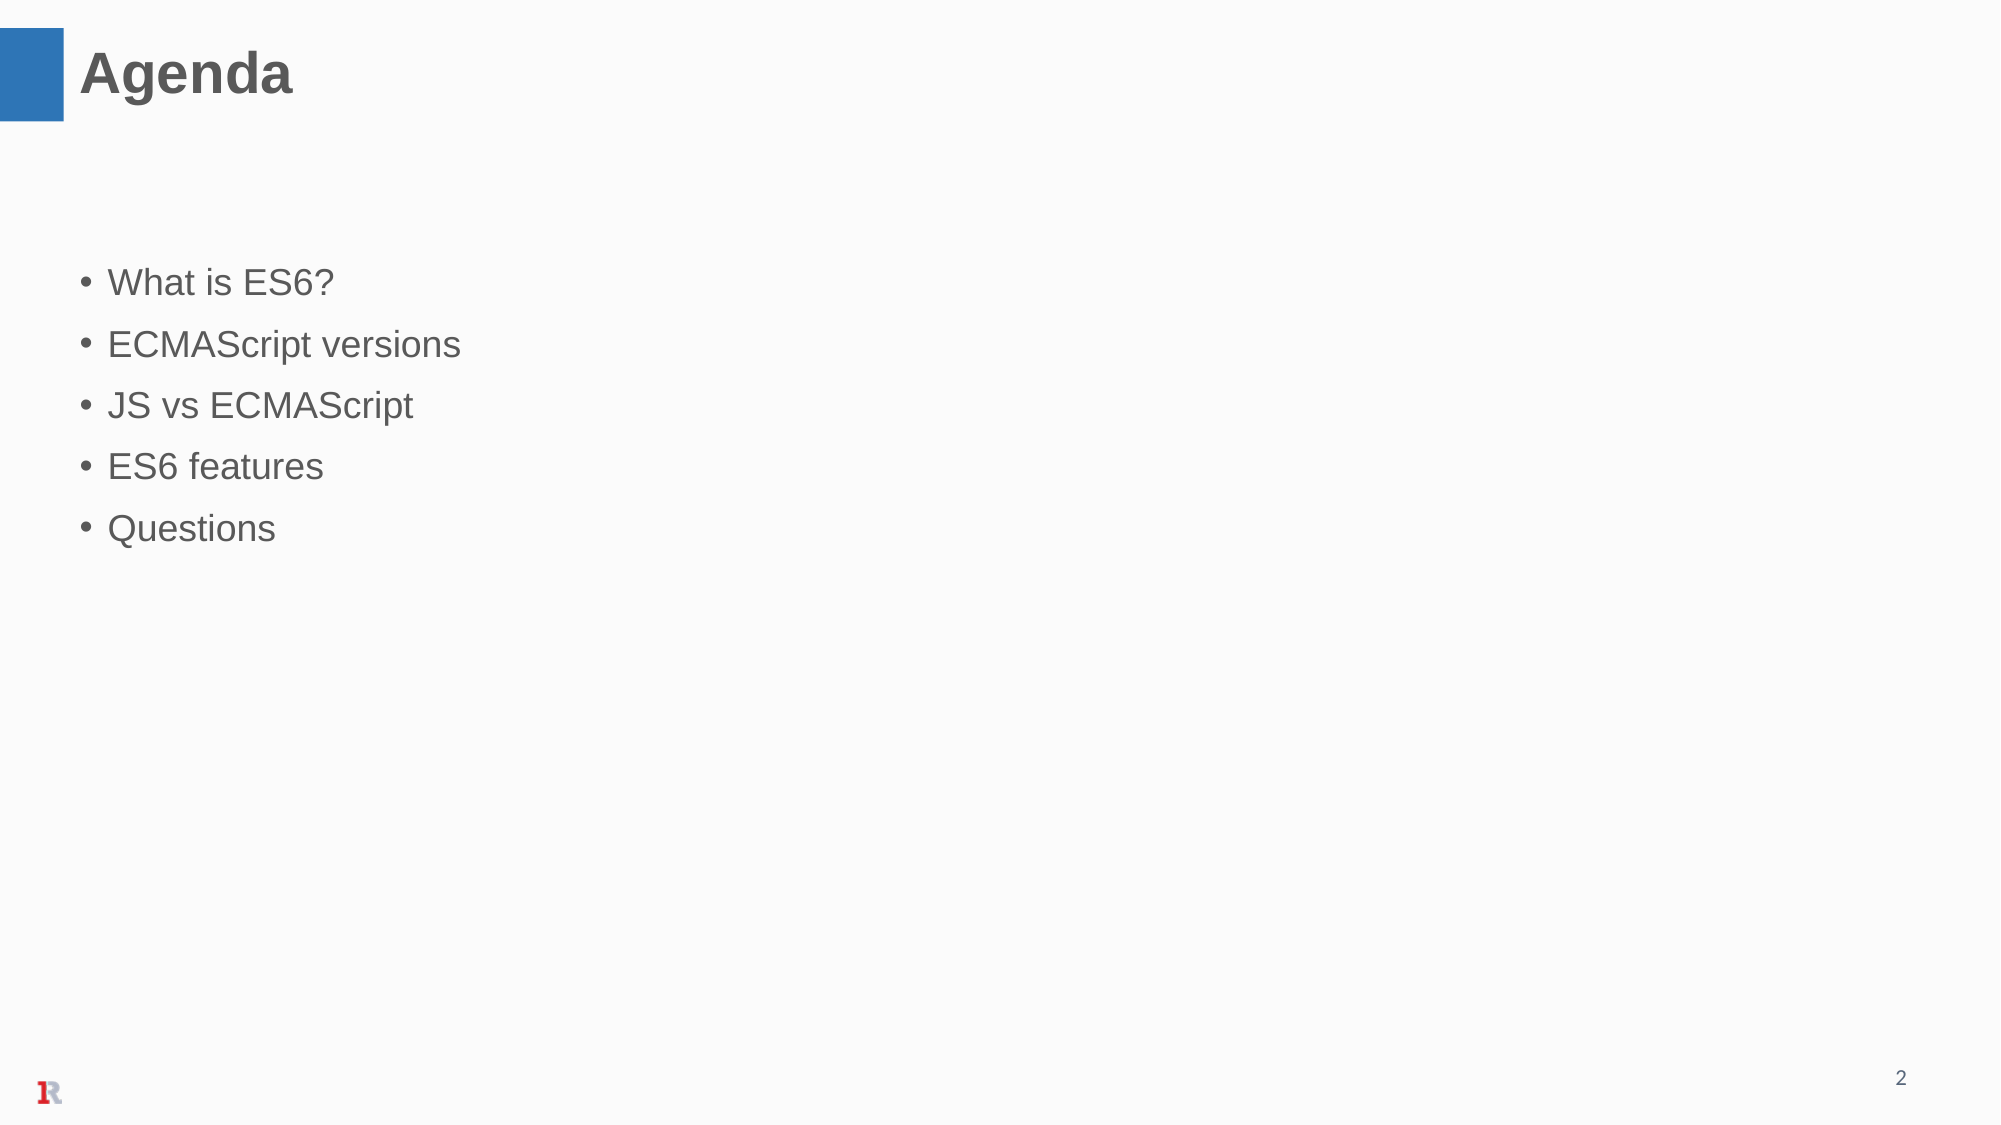

Agenda

What is ES6?
ECMAScript versions
JS vs ECMAScript
ES6 features
Questions